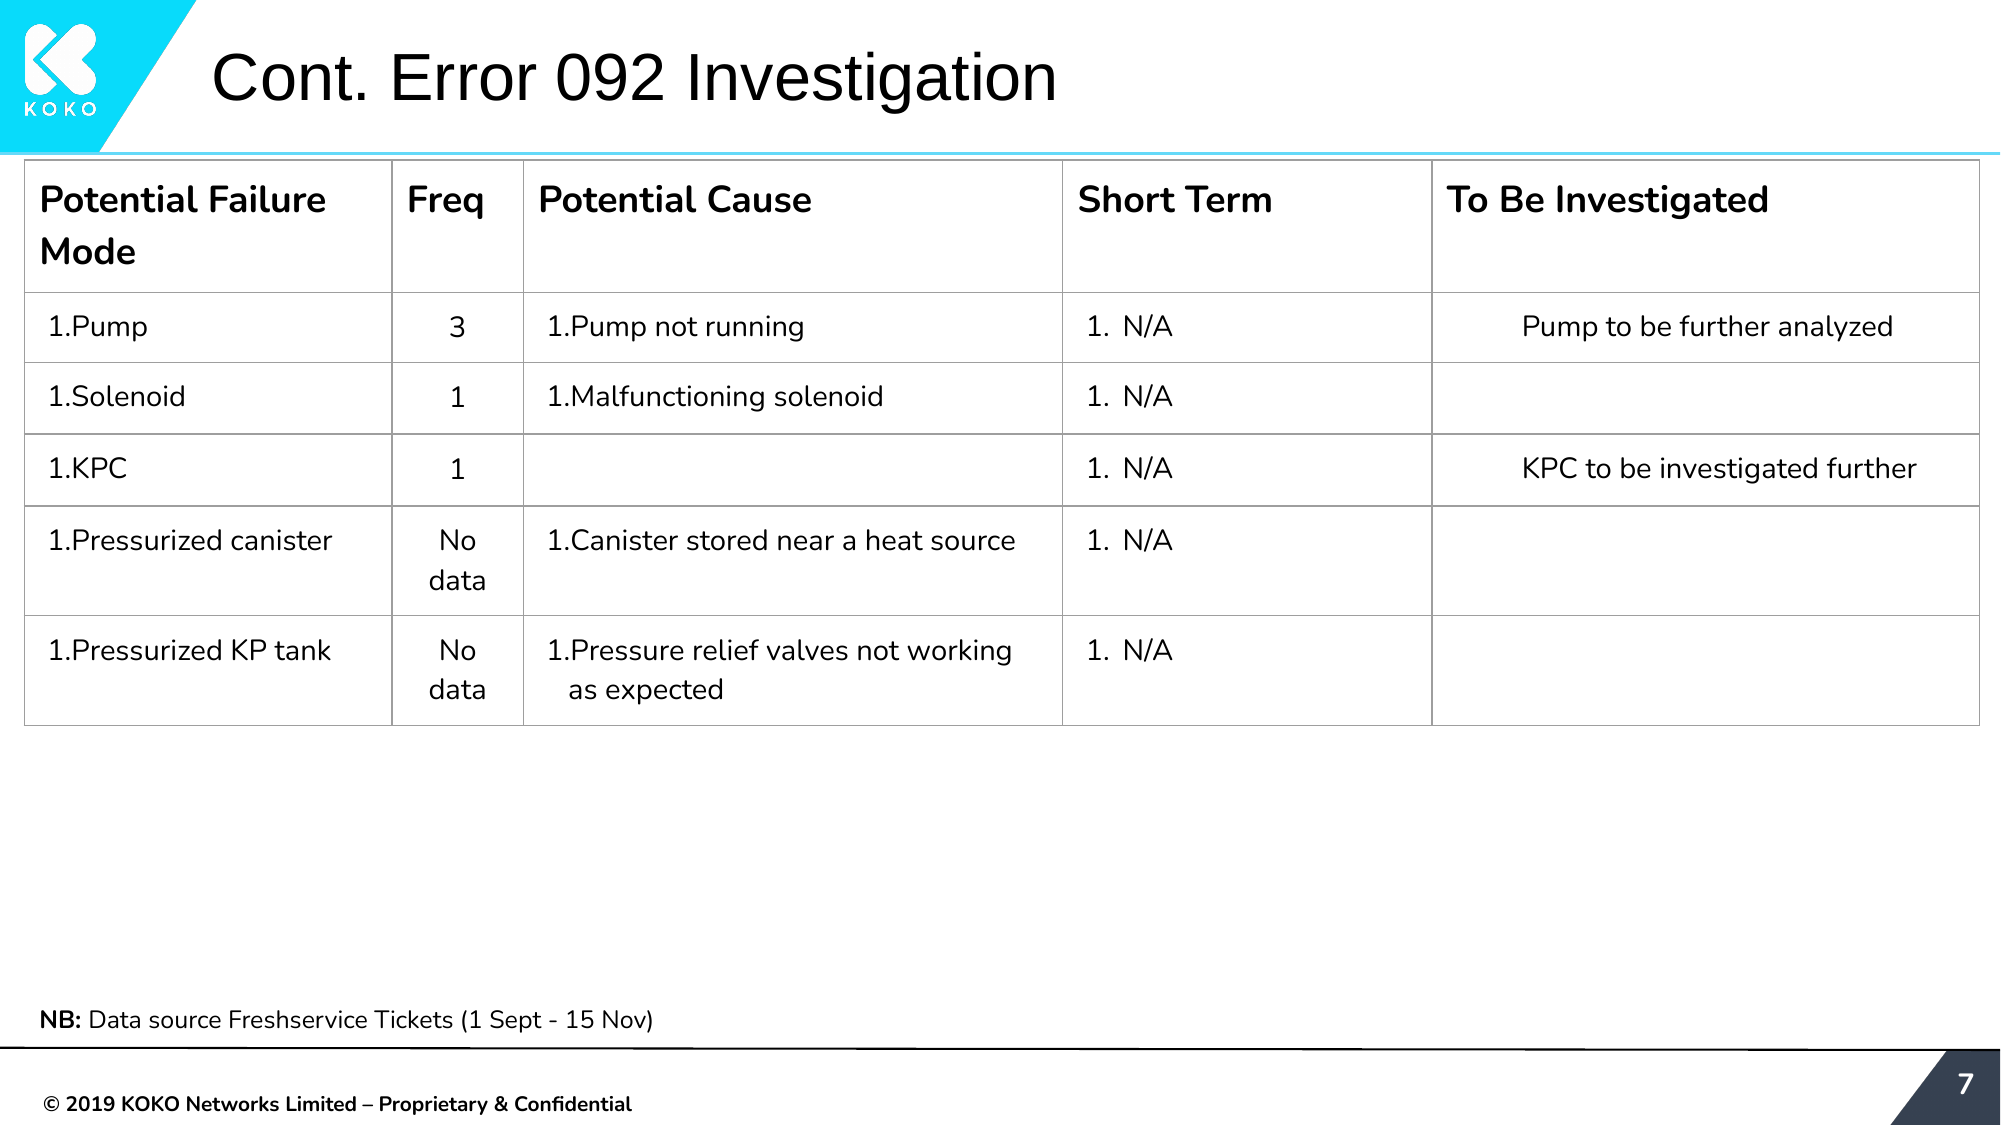

# Cont. Error 092 Investigation
| Potential Failure Mode | Freq | Potential Cause | Short Term | To Be Investigated |
| --- | --- | --- | --- | --- |
| Pump | 3 | Pump not running | N/A | Pump to be further analyzed |
| Solenoid | 1 | Malfunctioning solenoid | N/A |  |
| KPC | 1 |  | N/A | KPC to be investigated further |
| Pressurized canister | No data | Canister stored near a heat source | N/A |  |
| Pressurized KP tank | No data | Pressure relief valves not working as expected | N/A |  |
NB: Data source Freshservice Tickets (1 Sept - 15 Nov)
7